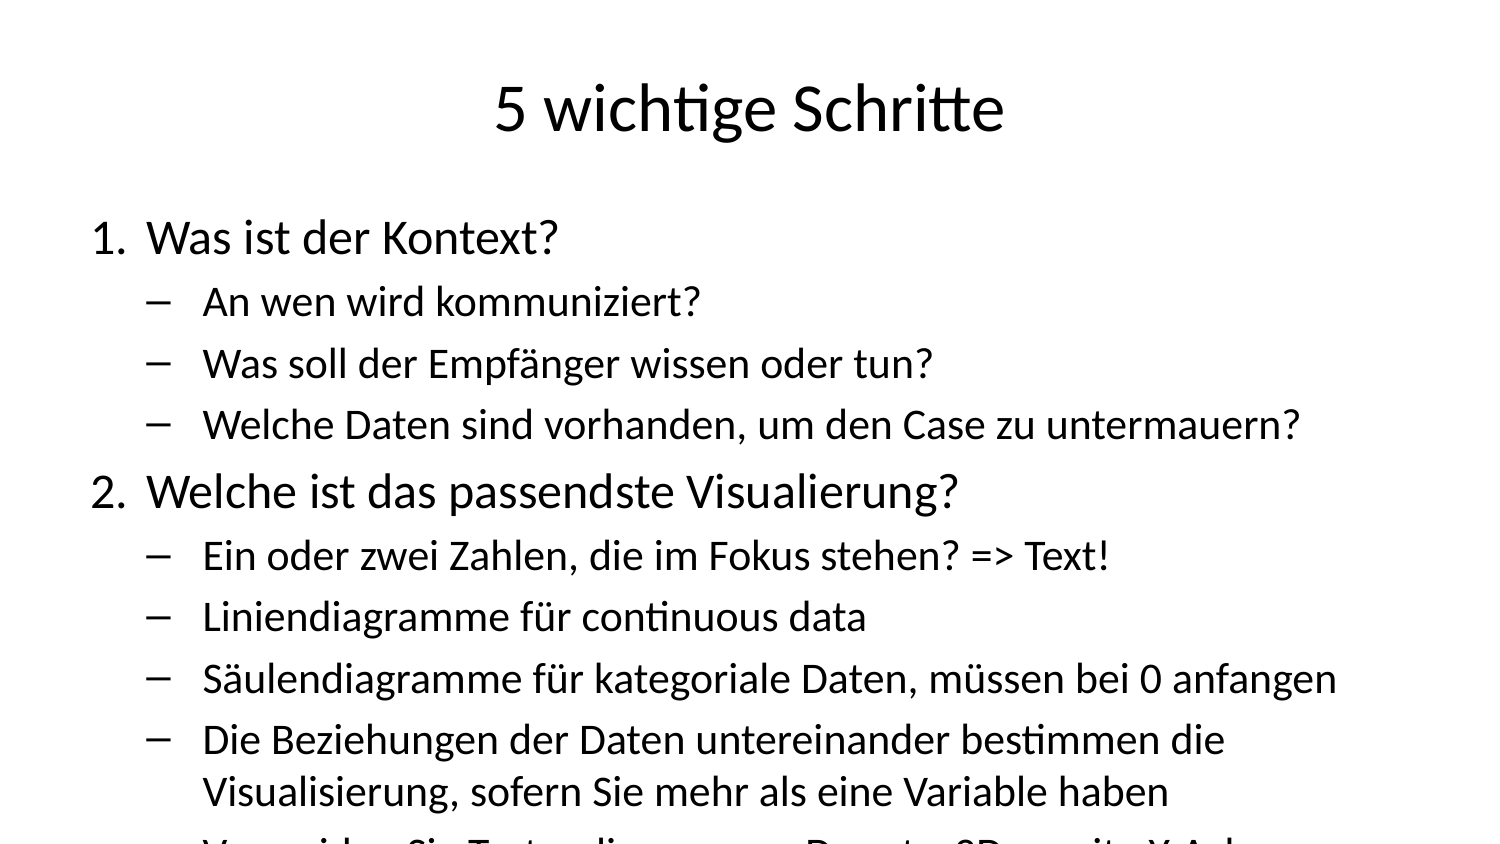

# 5 wichtige Schritte
Was ist der Kontext?
An wen wird kommuniziert?
Was soll der Empfänger wissen oder tun?
Welche Daten sind vorhanden, um den Case zu untermauern?
Welche ist das passendste Visualierung?
Ein oder zwei Zahlen, die im Fokus stehen? => Text!
Liniendiagramme für continuous data
Säulendiagramme für kategoriale Daten, müssen bei 0 anfangen
Die Beziehungen der Daten untereinander bestimmen die Visualisierung, sofern Sie mehr als eine Variable haben
Vermeiden Sie Tortendiagramme, Donuts, 3D, zweite Y-Achsen